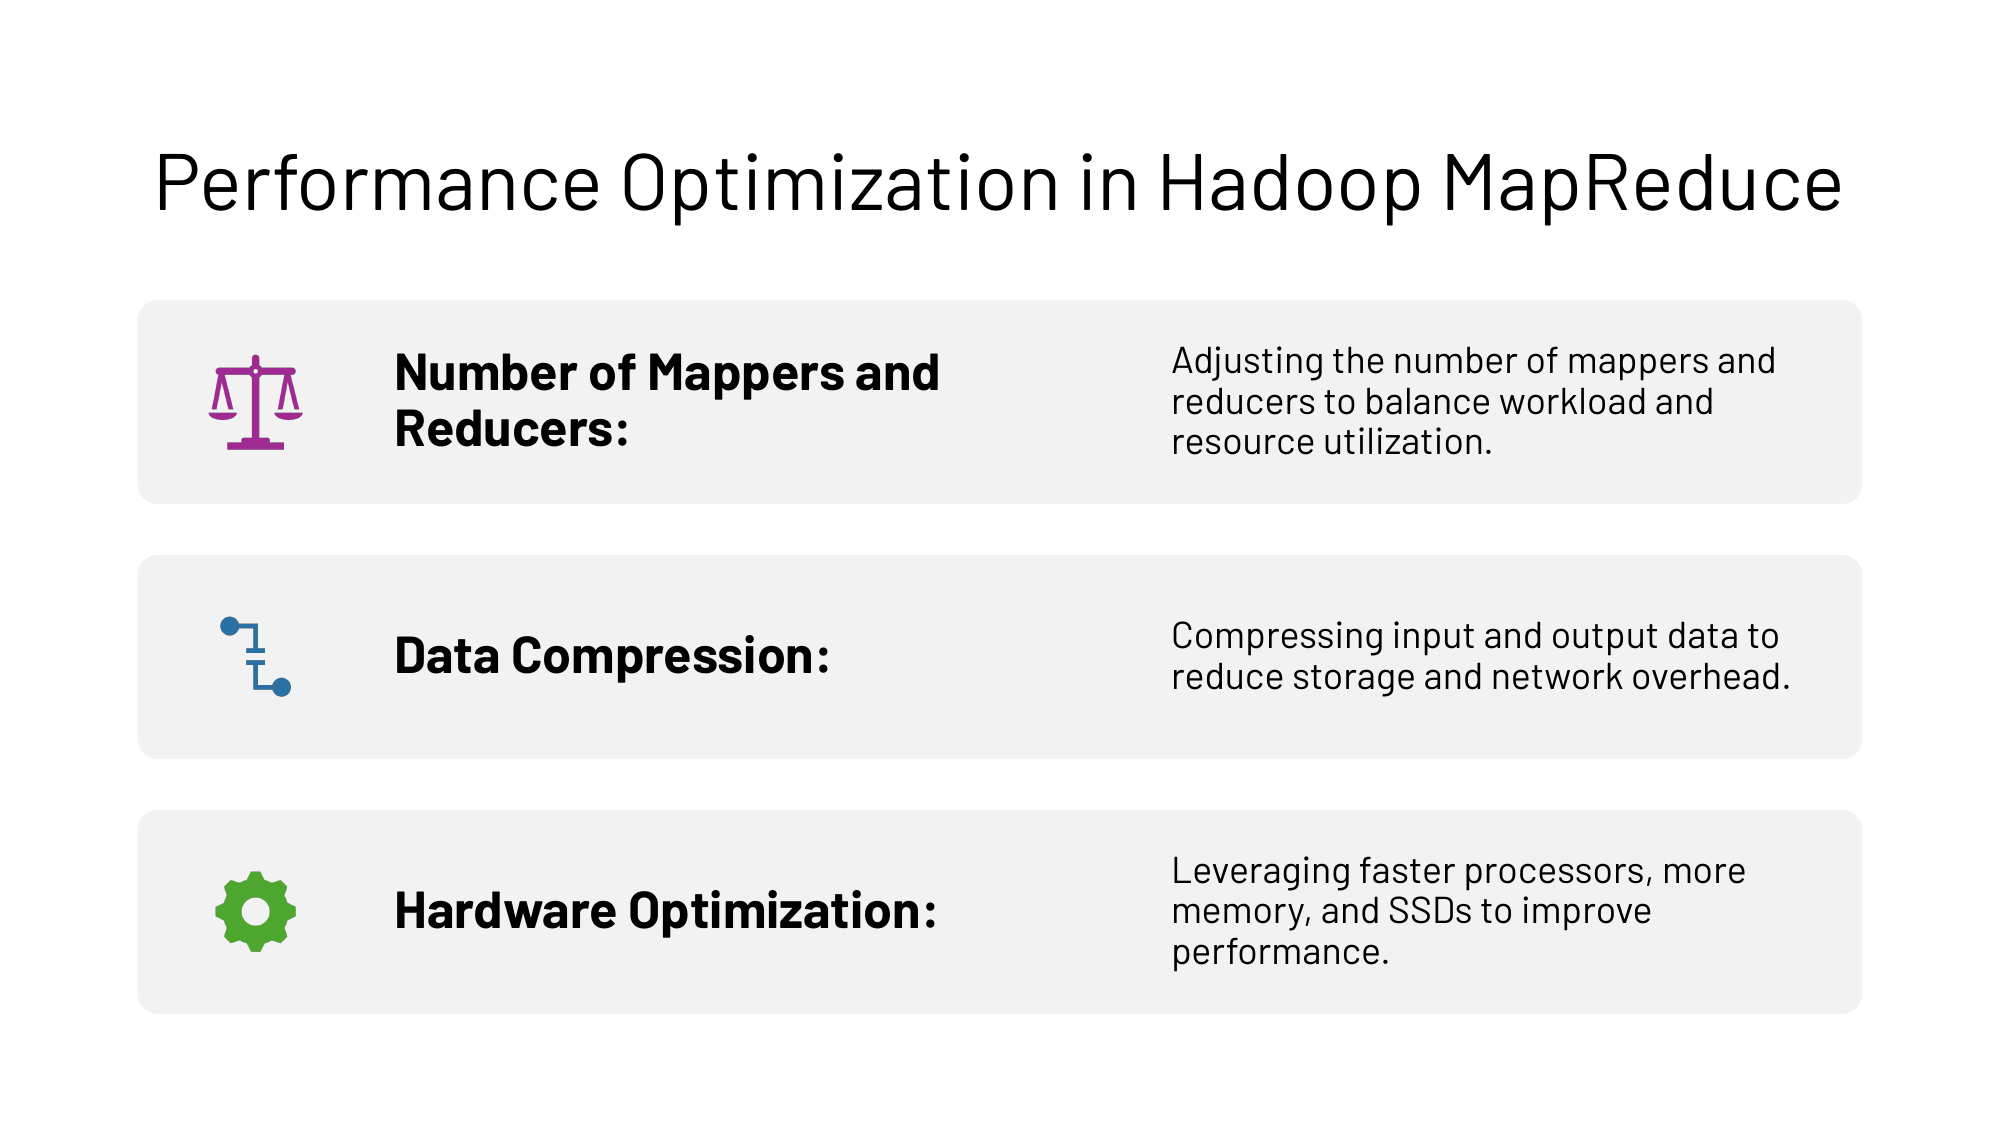

# Performance Optimization in Hadoop MapReduce
Number of Mappers and Reducers:
Adjusting the number of mappers and reducers to balance workload and resource utilization.
Data Compression:
Compressing input and output data to reduce storage and network overhead.
Hardware Optimization:
Leveraging faster processors, more memory, and SSDs to improve performance.